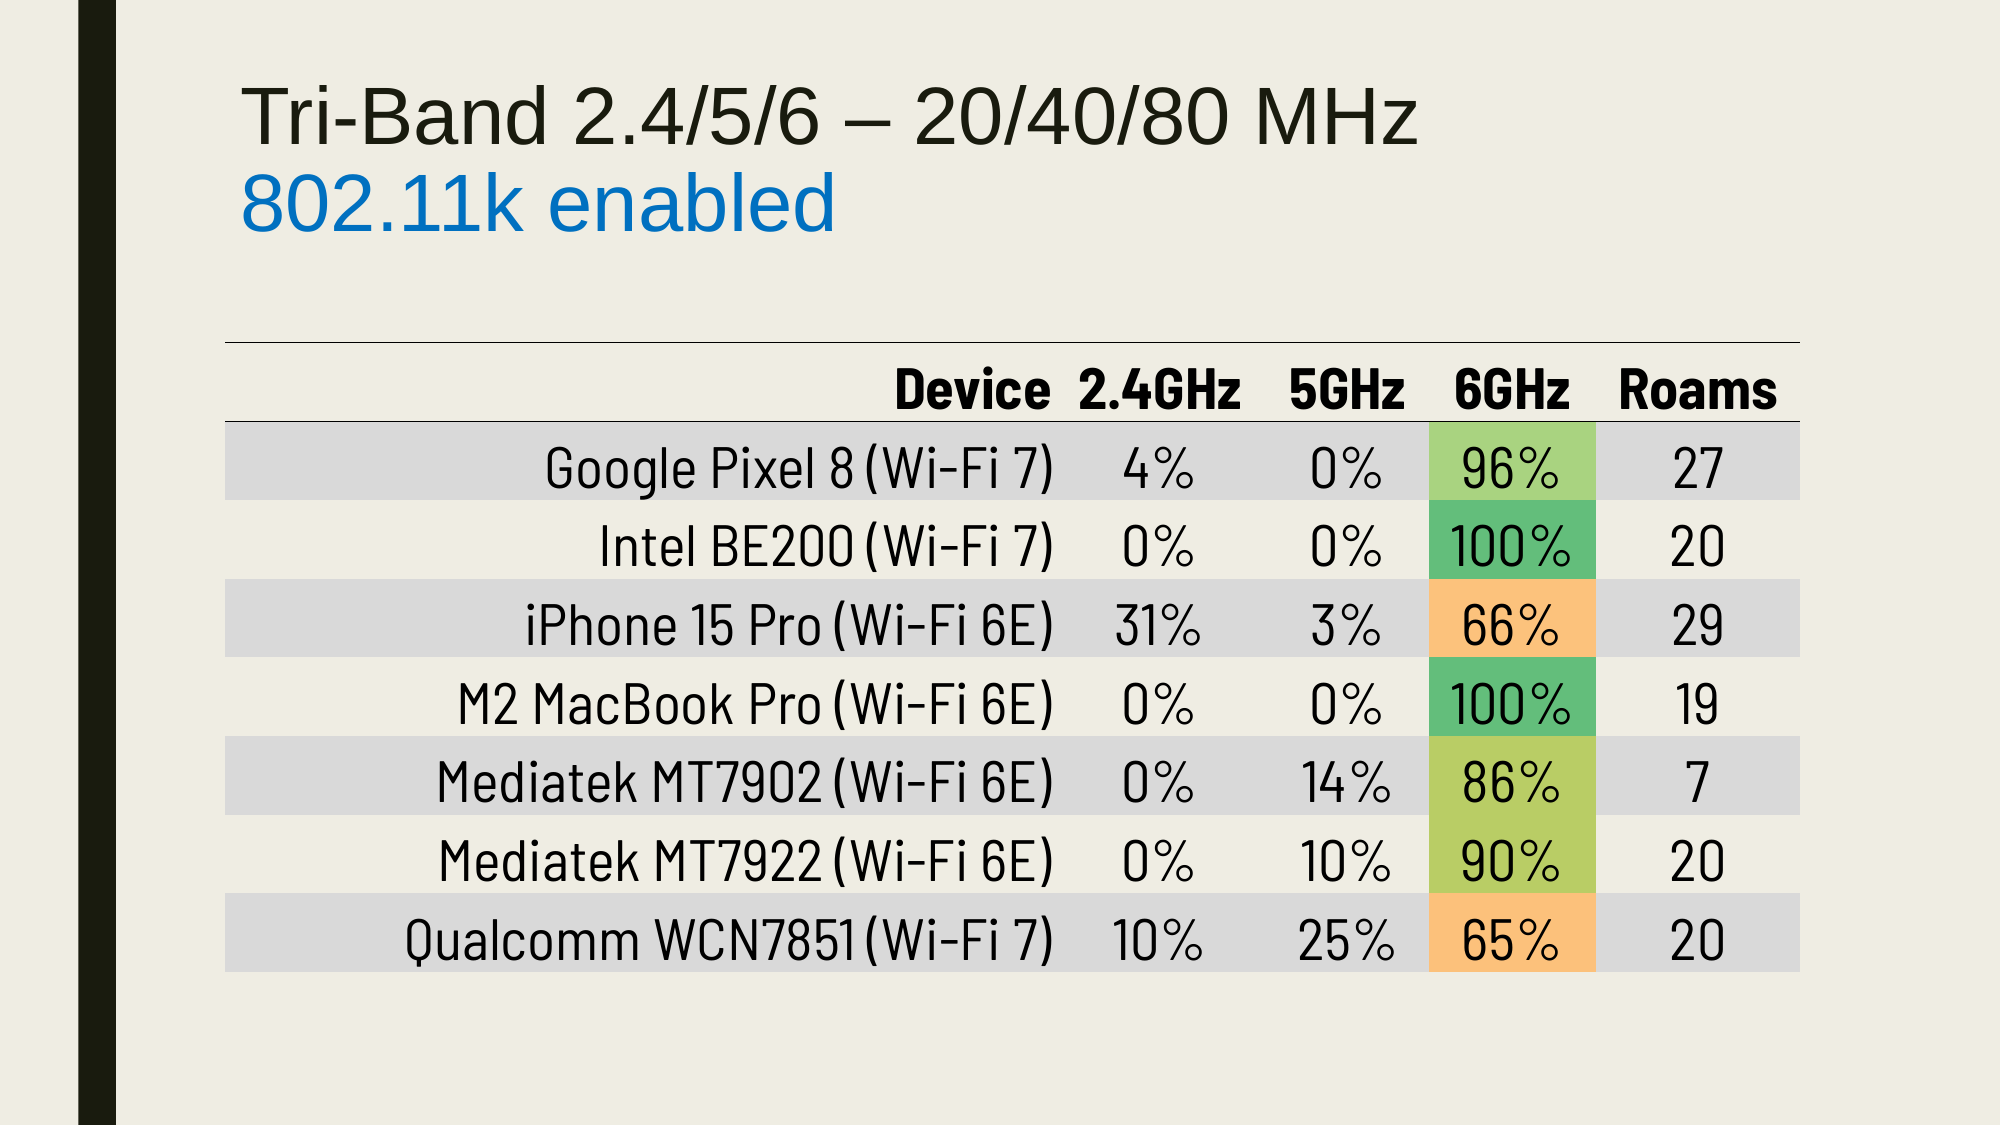

# Tri-Band 2.4/5/6 – 20/40/80 MHz 802.11k enabled
| Device | 2.4GHz | 5GHz | 6GHz | Roams |
| --- | --- | --- | --- | --- |
| Google Pixel 8 (Wi-Fi 7) | 4% | 0% | 96% | 27 |
| Intel BE200 (Wi-Fi 7) | 0% | 0% | 100% | 20 |
| iPhone 15 Pro (Wi-Fi 6E) | 31% | 3% | 66% | 29 |
| M2 MacBook Pro (Wi-Fi 6E) | 0% | 0% | 100% | 19 |
| Mediatek MT7902 (Wi-Fi 6E) | 0% | 14% | 86% | 7 |
| Mediatek MT7922 (Wi-Fi 6E) | 0% | 10% | 90% | 20 |
| Qualcomm WCN7851 (Wi-Fi 7) | 10% | 25% | 65% | 20 |